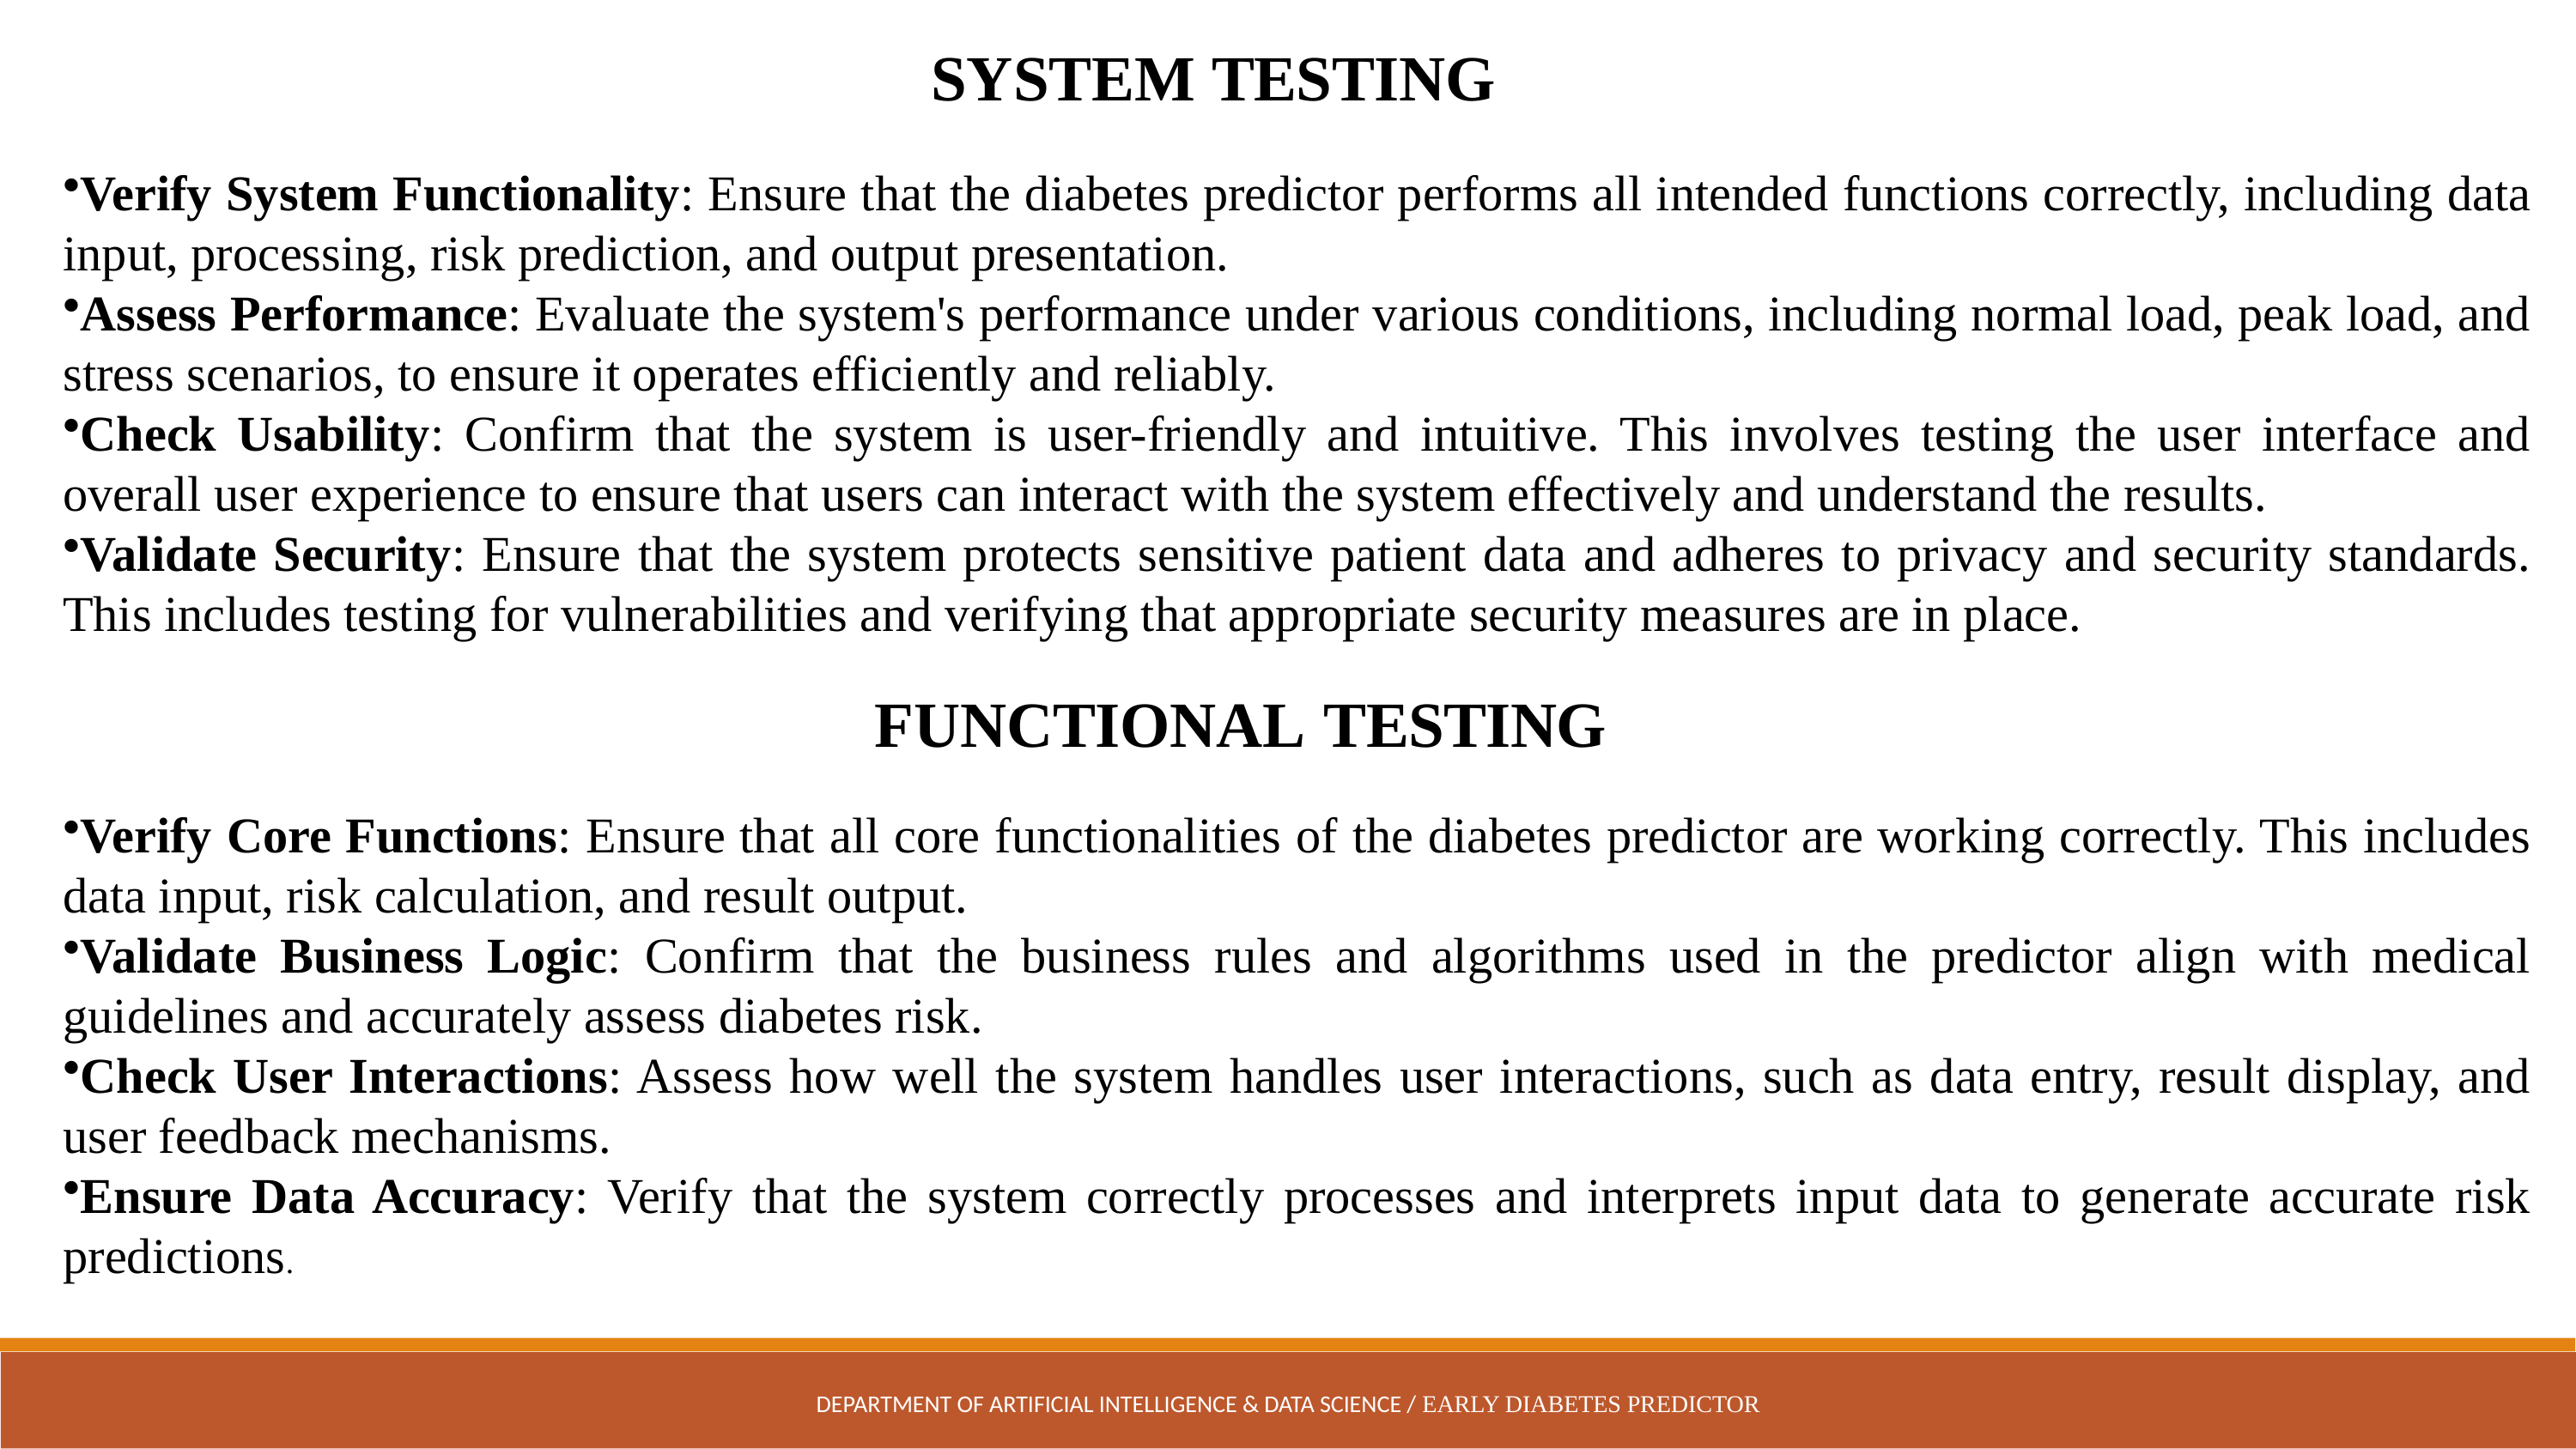

SYSTEM TESTING
Verify System Functionality: Ensure that the diabetes predictor performs all intended functions correctly, including data input, processing, risk prediction, and output presentation.
Assess Performance: Evaluate the system's performance under various conditions, including normal load, peak load, and stress scenarios, to ensure it operates efficiently and reliably.
Check Usability: Confirm that the system is user-friendly and intuitive. This involves testing the user interface and overall user experience to ensure that users can interact with the system effectively and understand the results.
Validate Security: Ensure that the system protects sensitive patient data and adheres to privacy and security standards. This includes testing for vulnerabilities and verifying that appropriate security measures are in place.
FUNCTIONAL TESTING
Verify Core Functions: Ensure that all core functionalities of the diabetes predictor are working correctly. This includes data input, risk calculation, and result output.
Validate Business Logic: Confirm that the business rules and algorithms used in the predictor align with medical guidelines and accurately assess diabetes risk.
Check User Interactions: Assess how well the system handles user interactions, such as data entry, result display, and user feedback mechanisms.
Ensure Data Accuracy: Verify that the system correctly processes and interprets input data to generate accurate risk predictions.

DEPARTMENT OF ARTIFICIAL INTELLIGENCE & DATA SCIENCE / EARLY DIABETES PREDICTOR
25